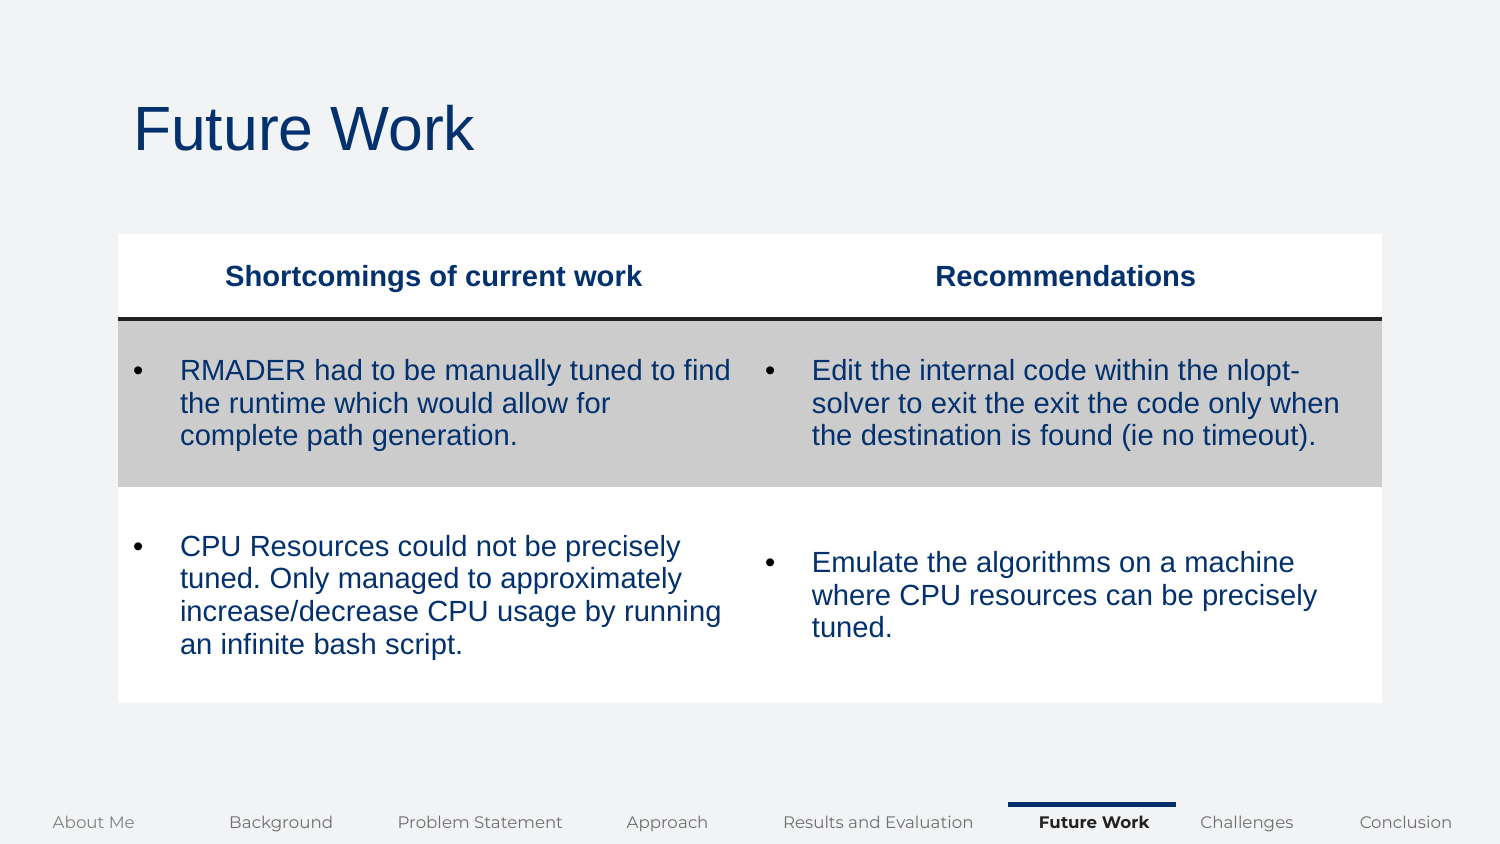

# Future Work
| Shortcomings of current work | Recommendations |
| --- | --- |
| RMADER had to be manually tuned to find the runtime which would allow for complete path generation. | Edit the internal code within the nlopt-solver to exit the exit the code only when the destination is found (ie no timeout). |
| CPU Resources could not be precisely tuned. Only managed to approximately increase/decrease CPU usage by running an infinite bash script. | Emulate the algorithms on a machine where CPU resources can be precisely tuned. |